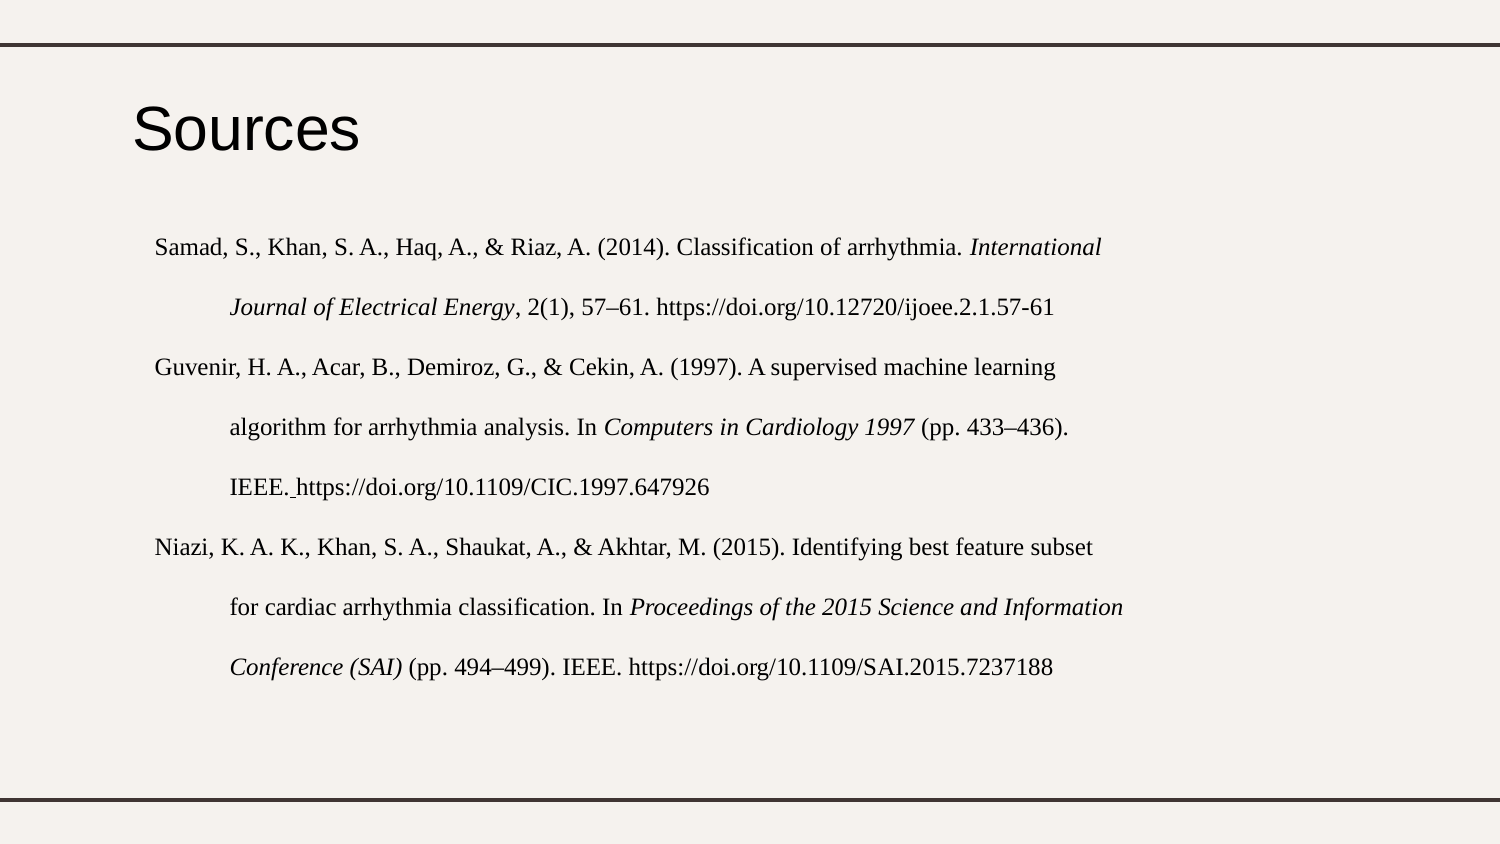

Sources
Samad, S., Khan, S. A., Haq, A., & Riaz, A. (2014). Classification of arrhythmia. International
Journal of Electrical Energy, 2(1), 57–61. https://doi.org/10.12720/ijoee.2.1.57-61
Guvenir, H. A., Acar, B., Demiroz, G., & Cekin, A. (1997). A supervised machine learning
algorithm for arrhythmia analysis. In Computers in Cardiology 1997 (pp. 433–436).
IEEE. https://doi.org/10.1109/CIC.1997.647926​
Niazi, K. A. K., Khan, S. A., Shaukat, A., & Akhtar, M. (2015). Identifying best feature subset
for cardiac arrhythmia classification. In Proceedings of the 2015 Science and Information
Conference (SAI) (pp. 494–499). IEEE. https://doi.org/10.1109/SAI.2015.7237188